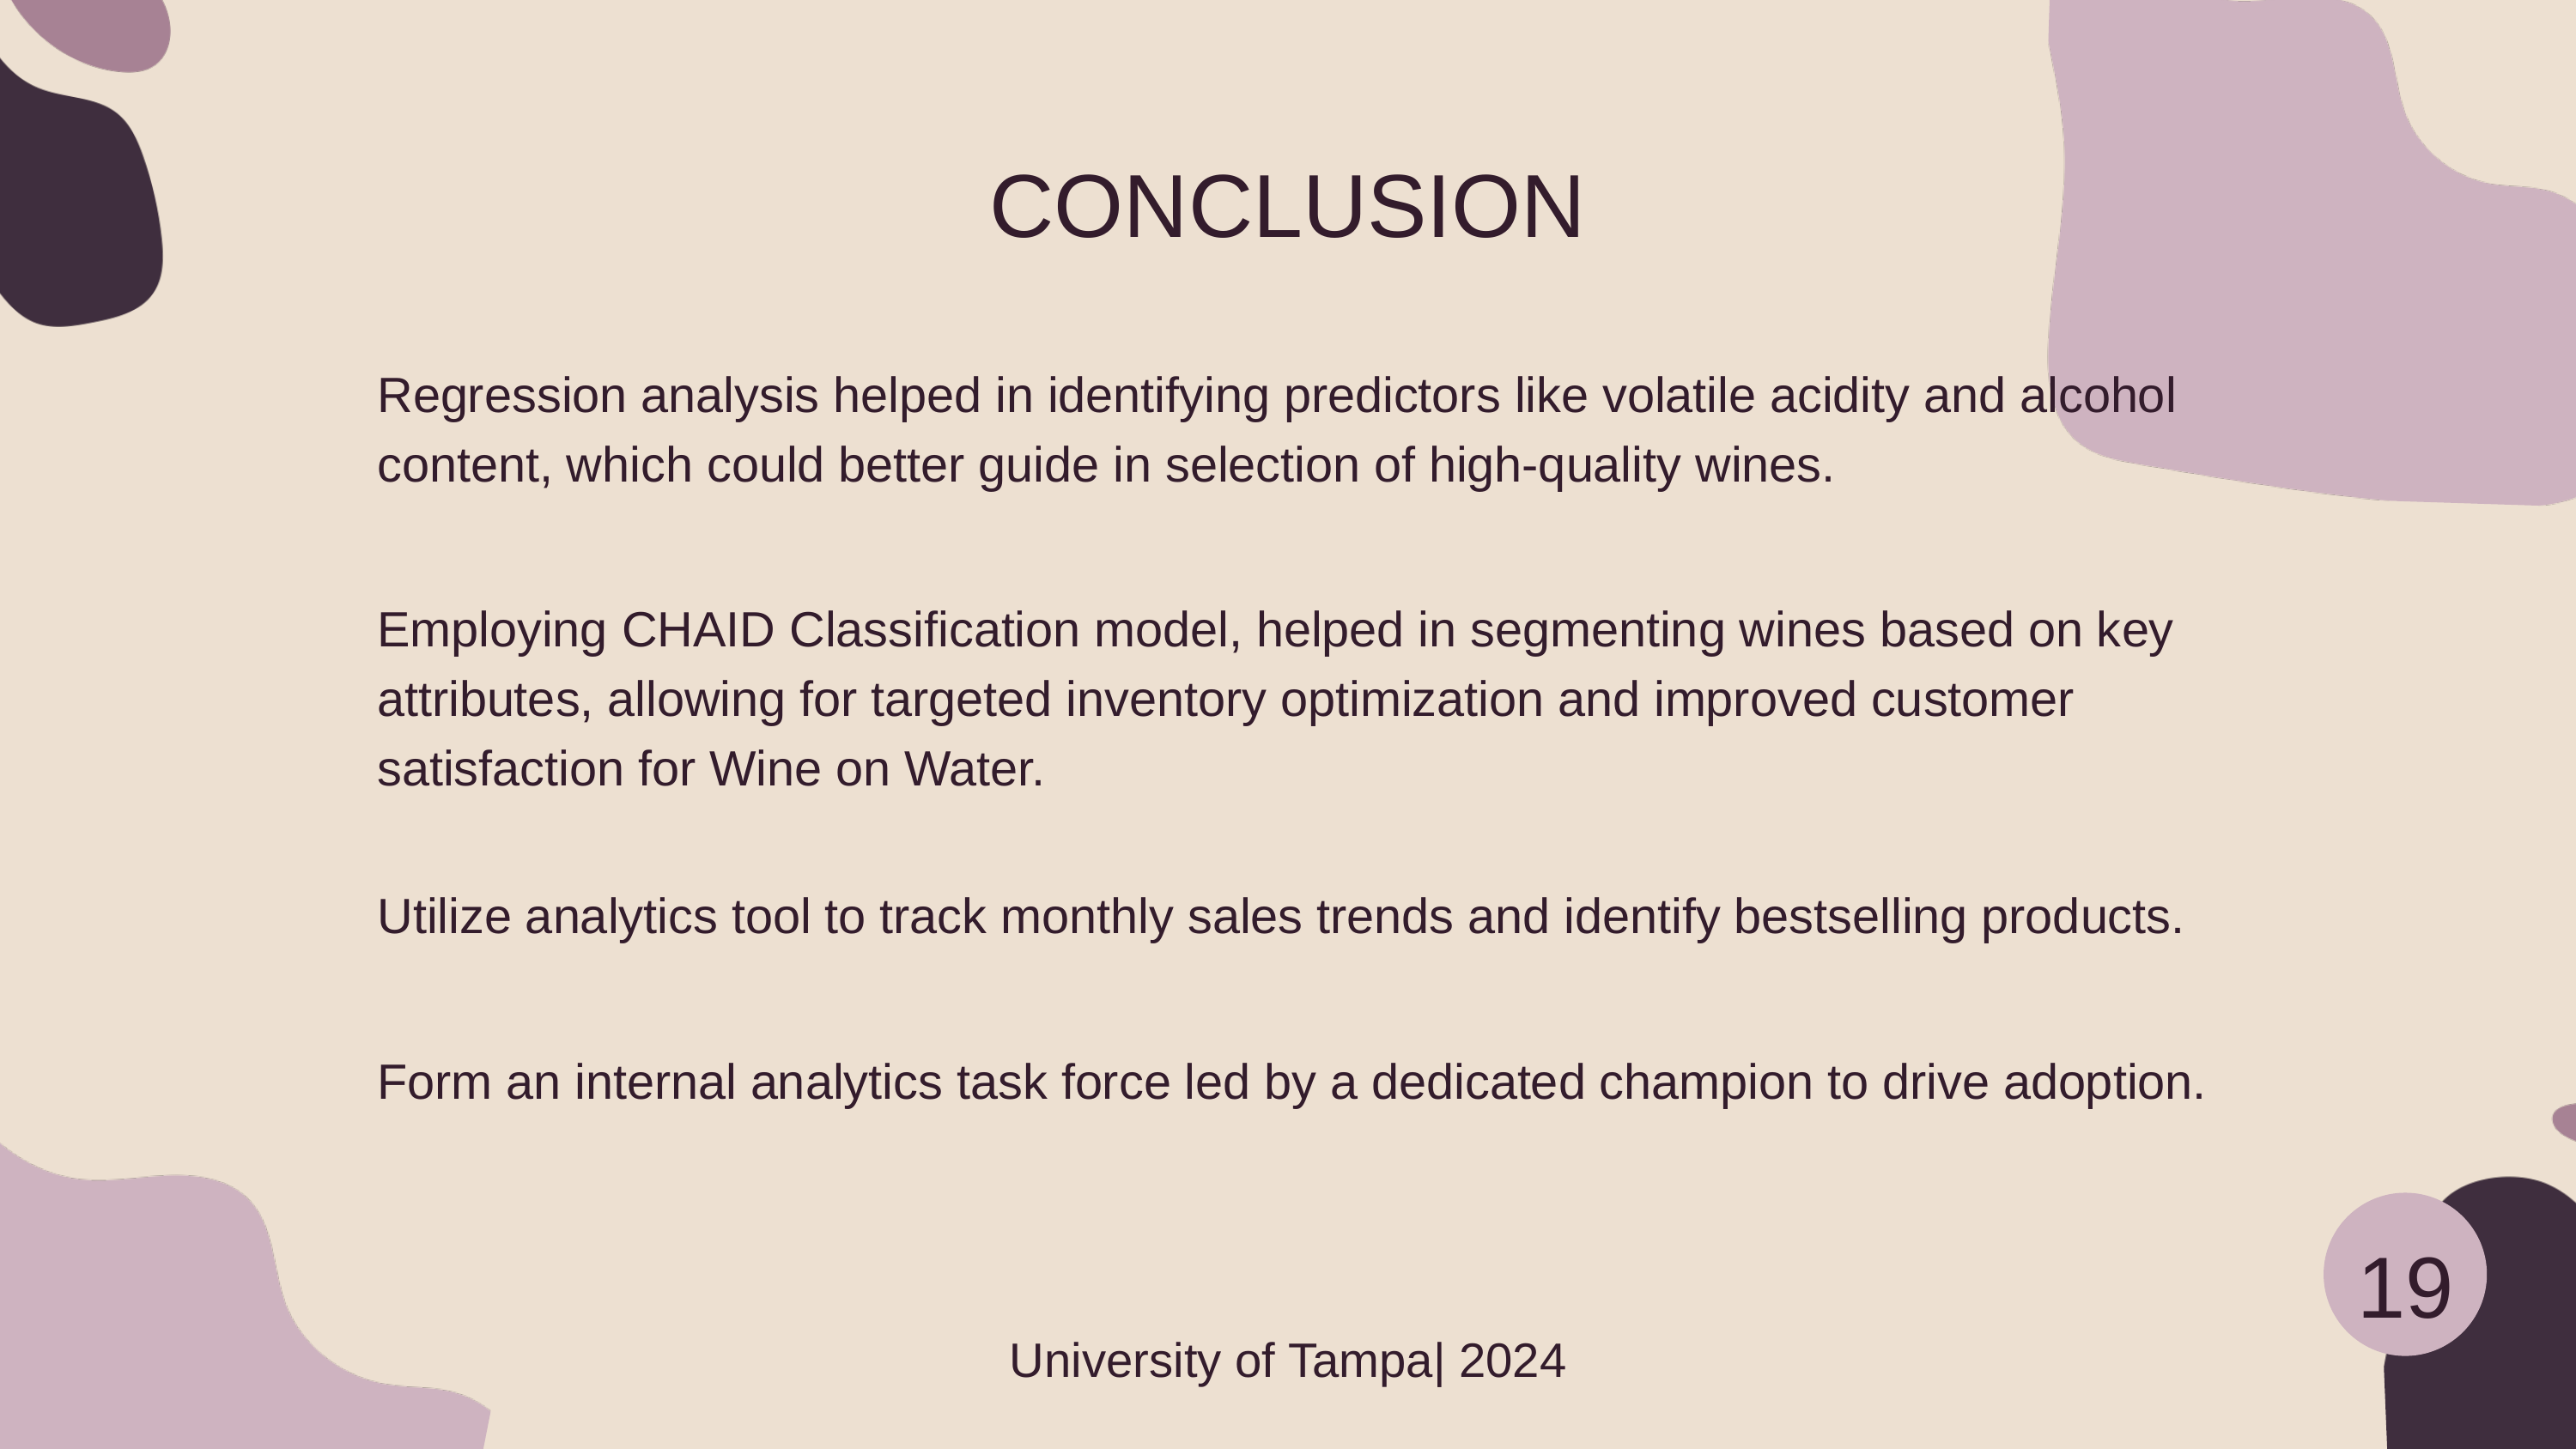

CONCLUSION
Regression analysis helped in identifying predictors like volatile acidity and alcohol content, which could better guide in selection of high-quality wines.
Employing CHAID Classification model, helped in segmenting wines based on key attributes, allowing for targeted inventory optimization and improved customer satisfaction for Wine on Water.
Utilize analytics tool to track monthly sales trends and identify bestselling products.

Form an internal analytics task force led by a dedicated champion to drive adoption.

19
University of Tampa| 2024